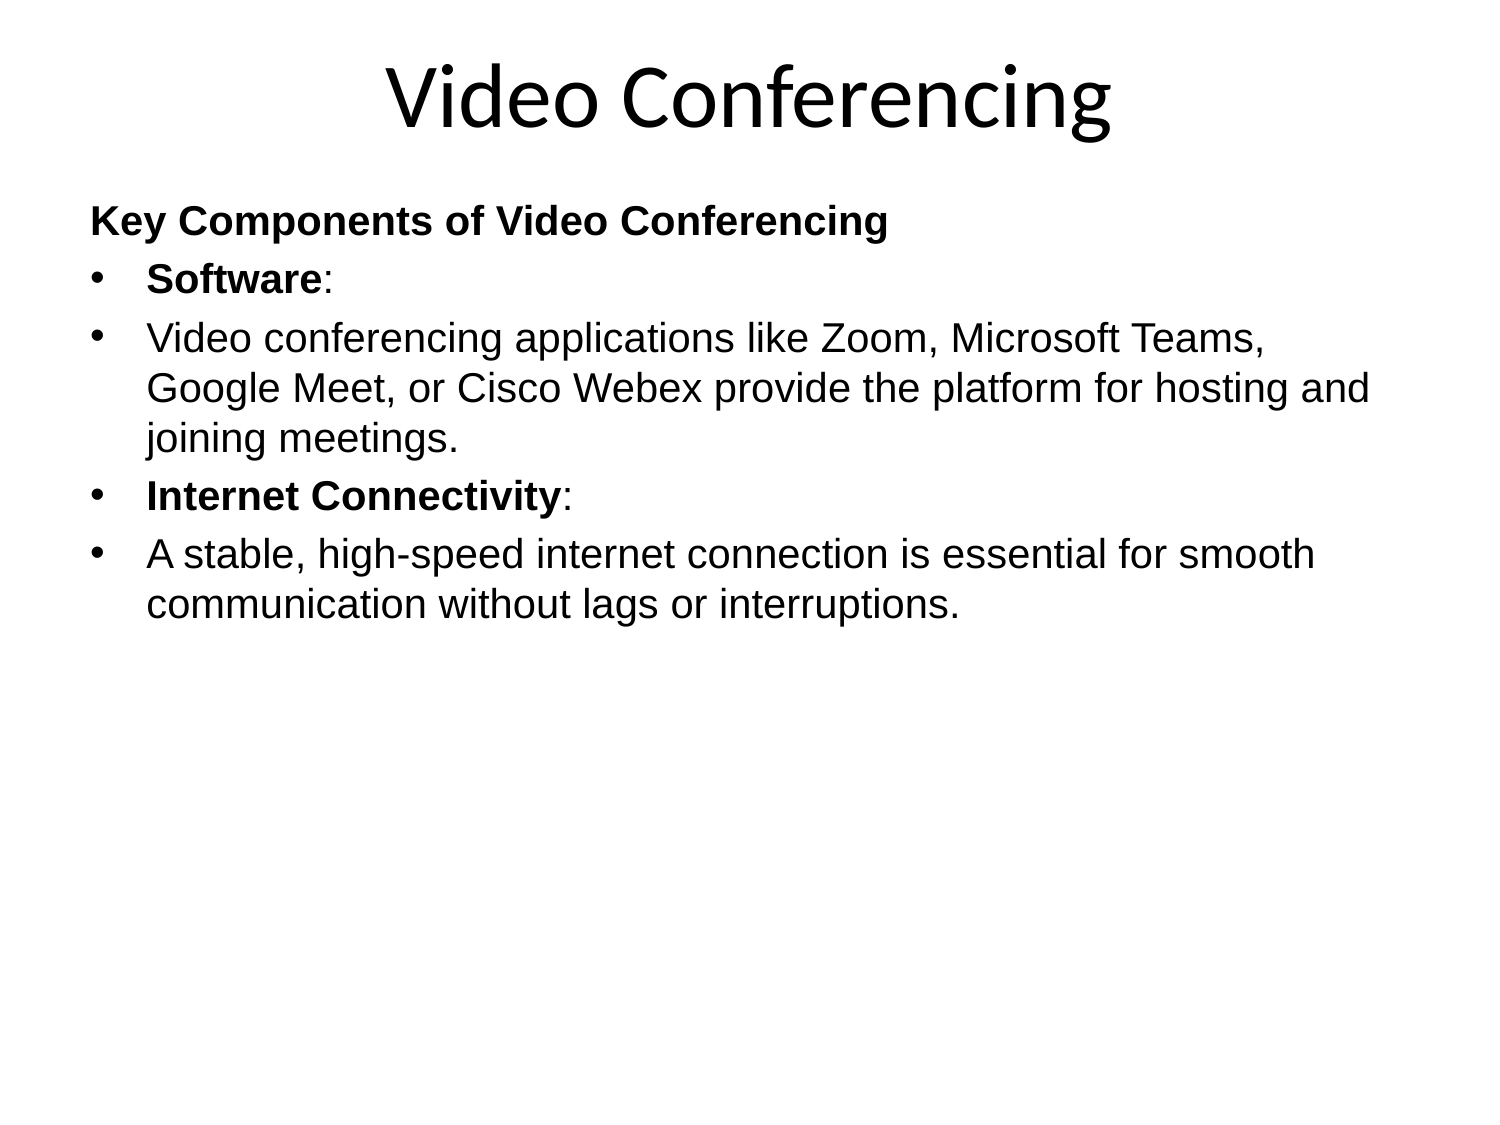

# Video Conferencing
Key Components of Video Conferencing
Software:
Video conferencing applications like Zoom, Microsoft Teams, Google Meet, or Cisco Webex provide the platform for hosting and joining meetings.
Internet Connectivity:
A stable, high-speed internet connection is essential for smooth communication without lags or interruptions.